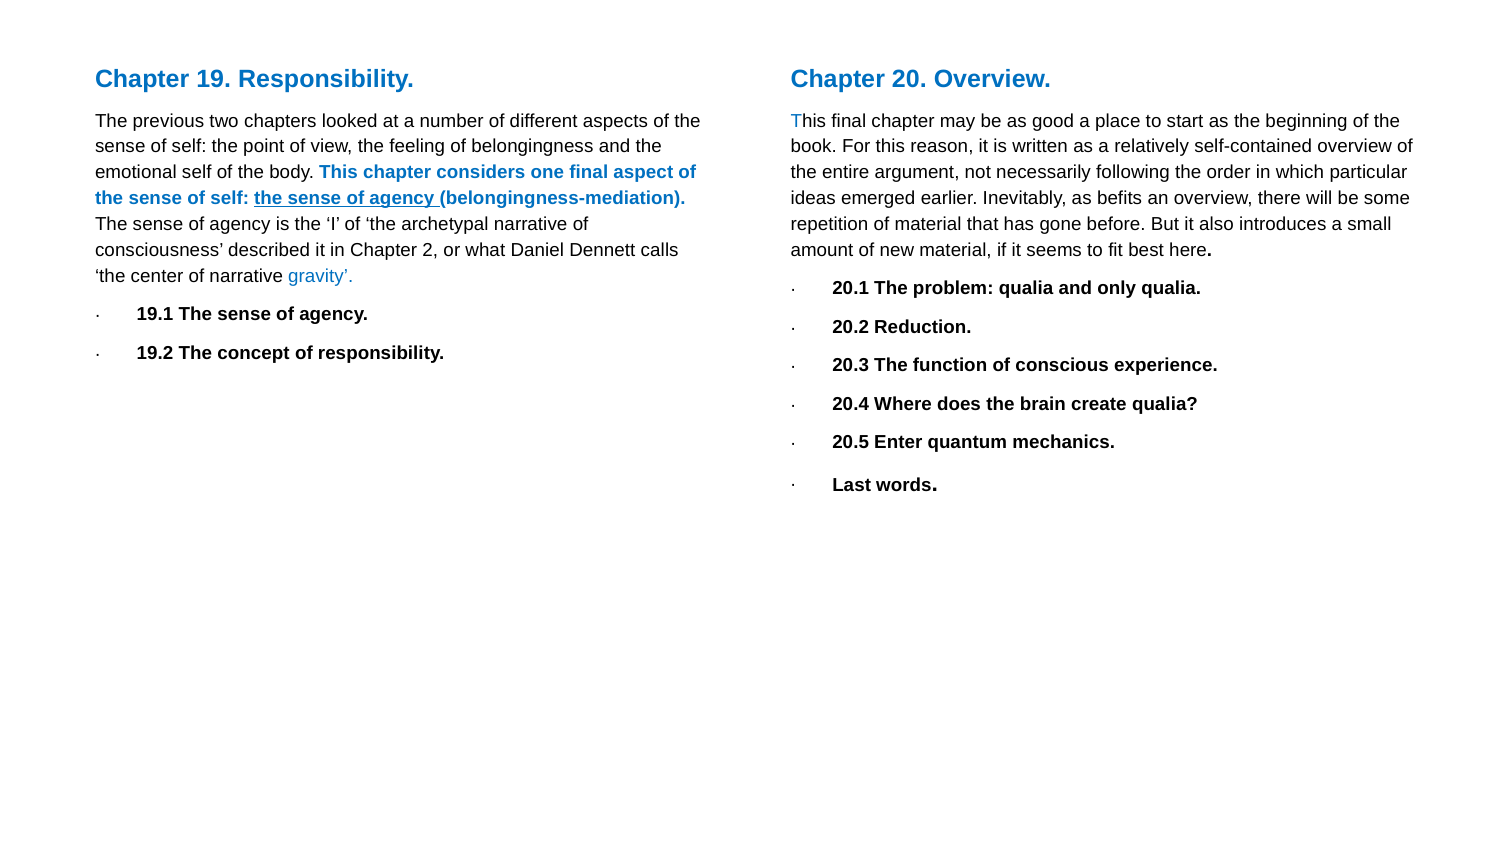

Chapter 20. Overview.
This final chapter may be as good a place to start as the beginning of the book. For this reason, it is written as a relatively self-contained overview of the entire argument, not necessarily following the order in which particular ideas emerged earlier. Inevitably, as befits an overview, there will be some repetition of material that has gone before. But it also introduces a small amount of new material, if it seems to fit best here.
20.1 The problem: qualia and only qualia.
20.2 Reduction.
20.3 The function of conscious experience.
20.4 Where does the brain create qualia?
20.5 Enter quantum mechanics.
Last words.
Chapter 19. Responsibility.
The previous two chapters looked at a number of different aspects of the sense of self: the point of view, the feeling of belongingness and the emotional self of the body. This chapter considers one final aspect of the sense of self: the sense of agency (belongingness-mediation). The sense of agency is the ‘I’ of ‘the archetypal narrative of consciousness’ described it in Chapter 2, or what Daniel Dennett calls ‘the center of narrative gravity’.
19.1 The sense of agency.
19.2 The concept of responsibility.